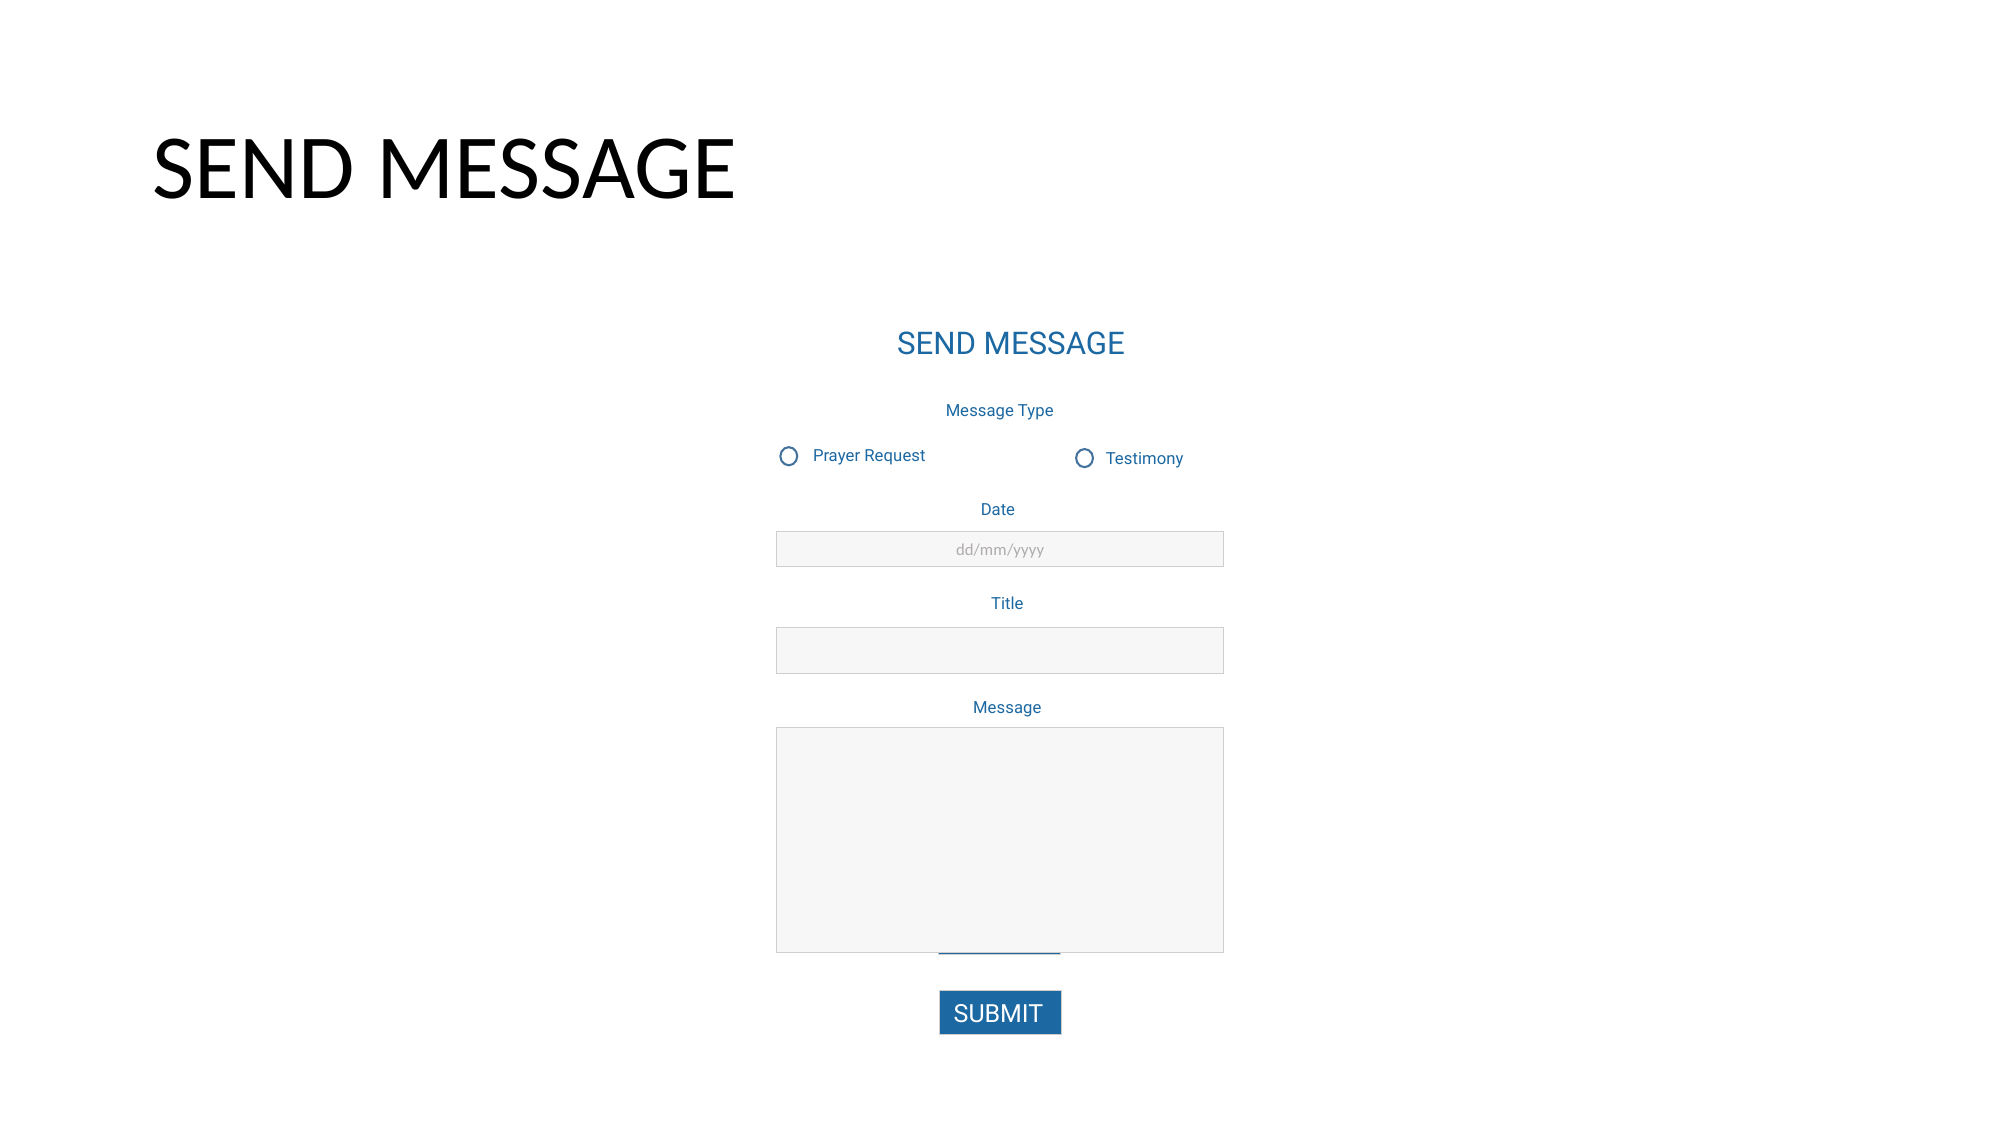

# SEND MESSAGE
SEND MESSAGE
Message Type
Prayer Request

Testimony

Date
dd/mm/yyyy
Title

Message

SUBMIT
SUBMIT